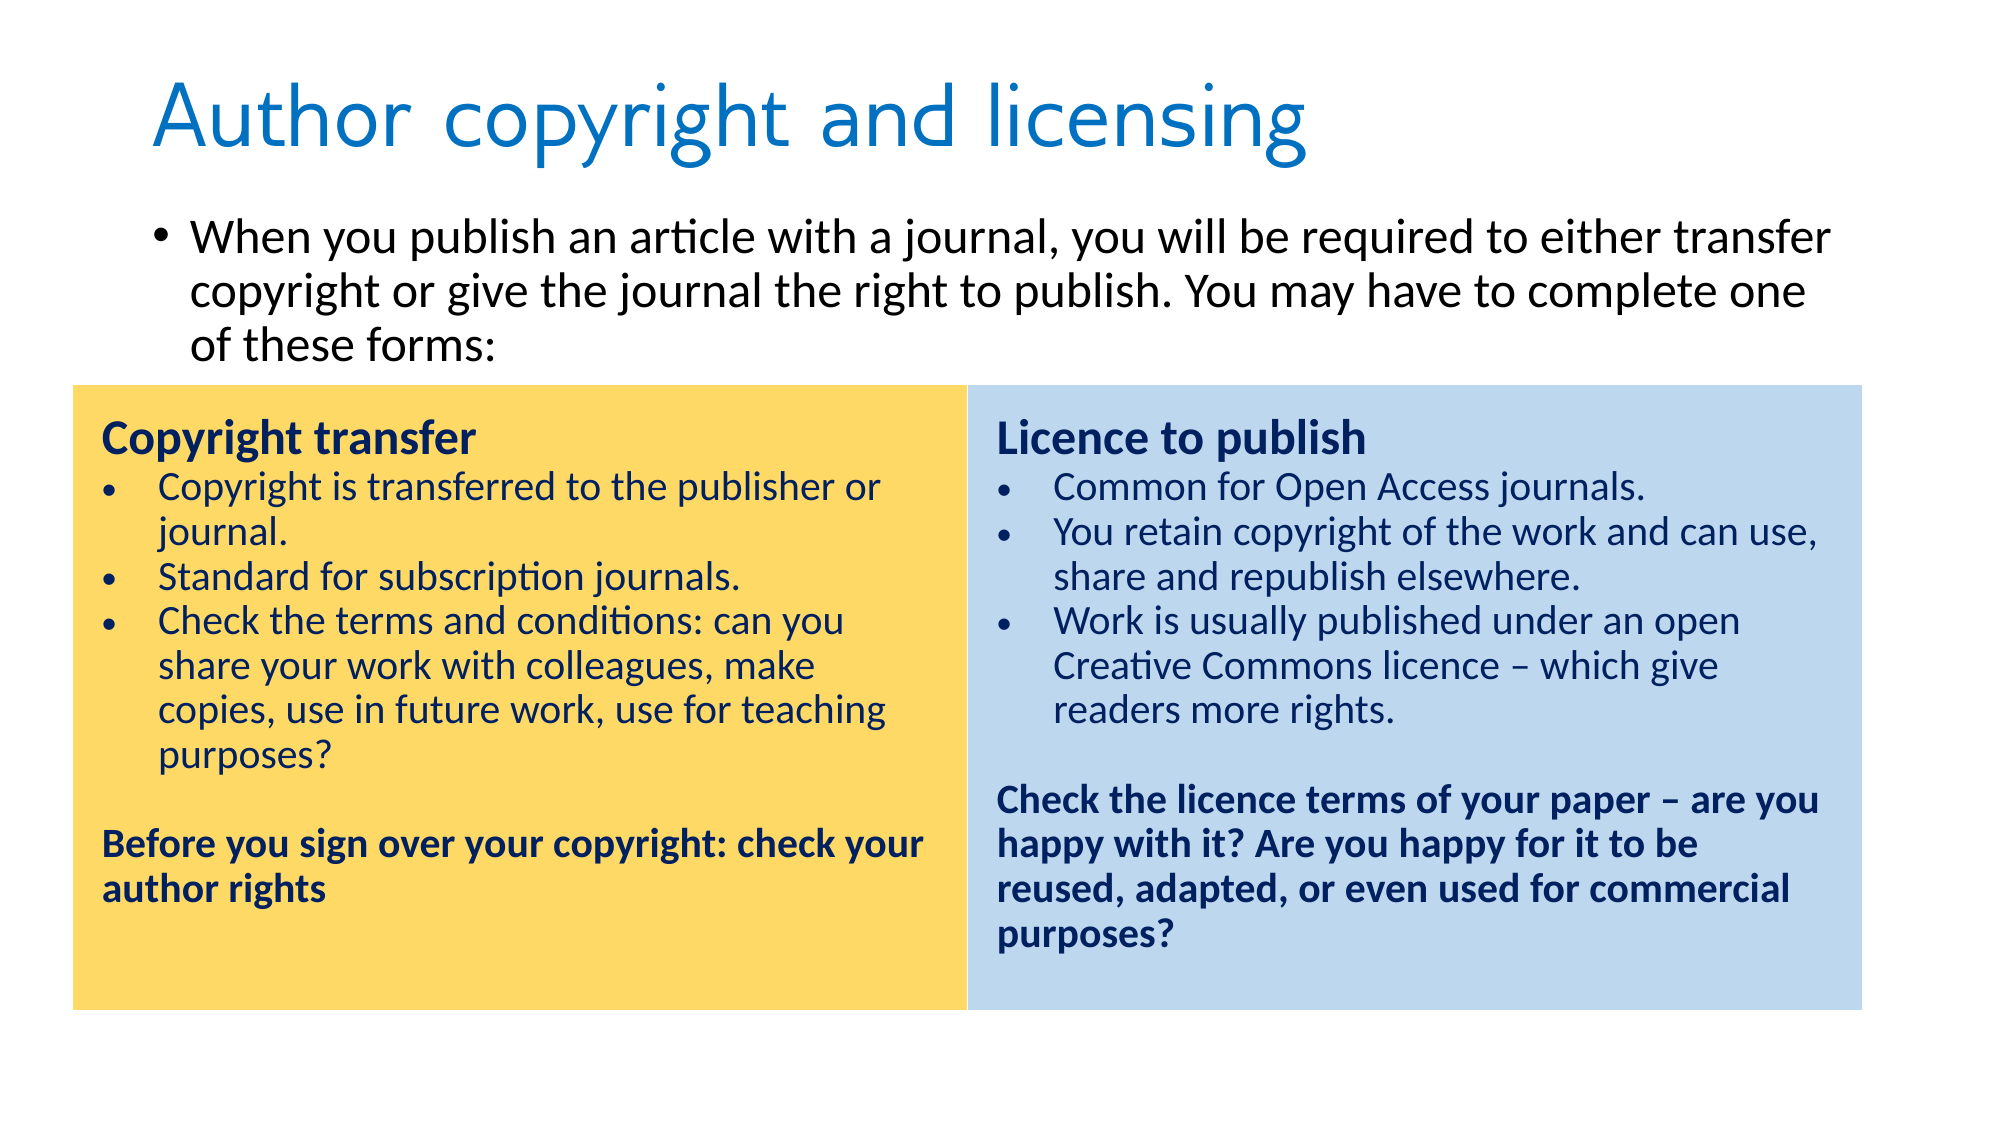

# Author copyright and licensing
When you publish an article with a journal, you will be required to either transfer copyright or give the journal the right to publish. You may have to complete one of these forms:

| Copyright transfer Copyright is transferred to the publisher or journal. Standard for subscription journals. Check the terms and conditions: can you share your work with colleagues, make copies, use in future work, use for teaching purposes?   Before you sign over your copyright: check your author rights | Licence to publish Common for Open Access journals. You retain copyright of the work and can use, share and republish elsewhere. Work is usually published under an open Creative Commons licence – which give readers more rights. Check the licence terms of your paper – are you happy with it? Are you happy for it to be reused, adapted, or even used for commercial purposes? |
| --- | --- |